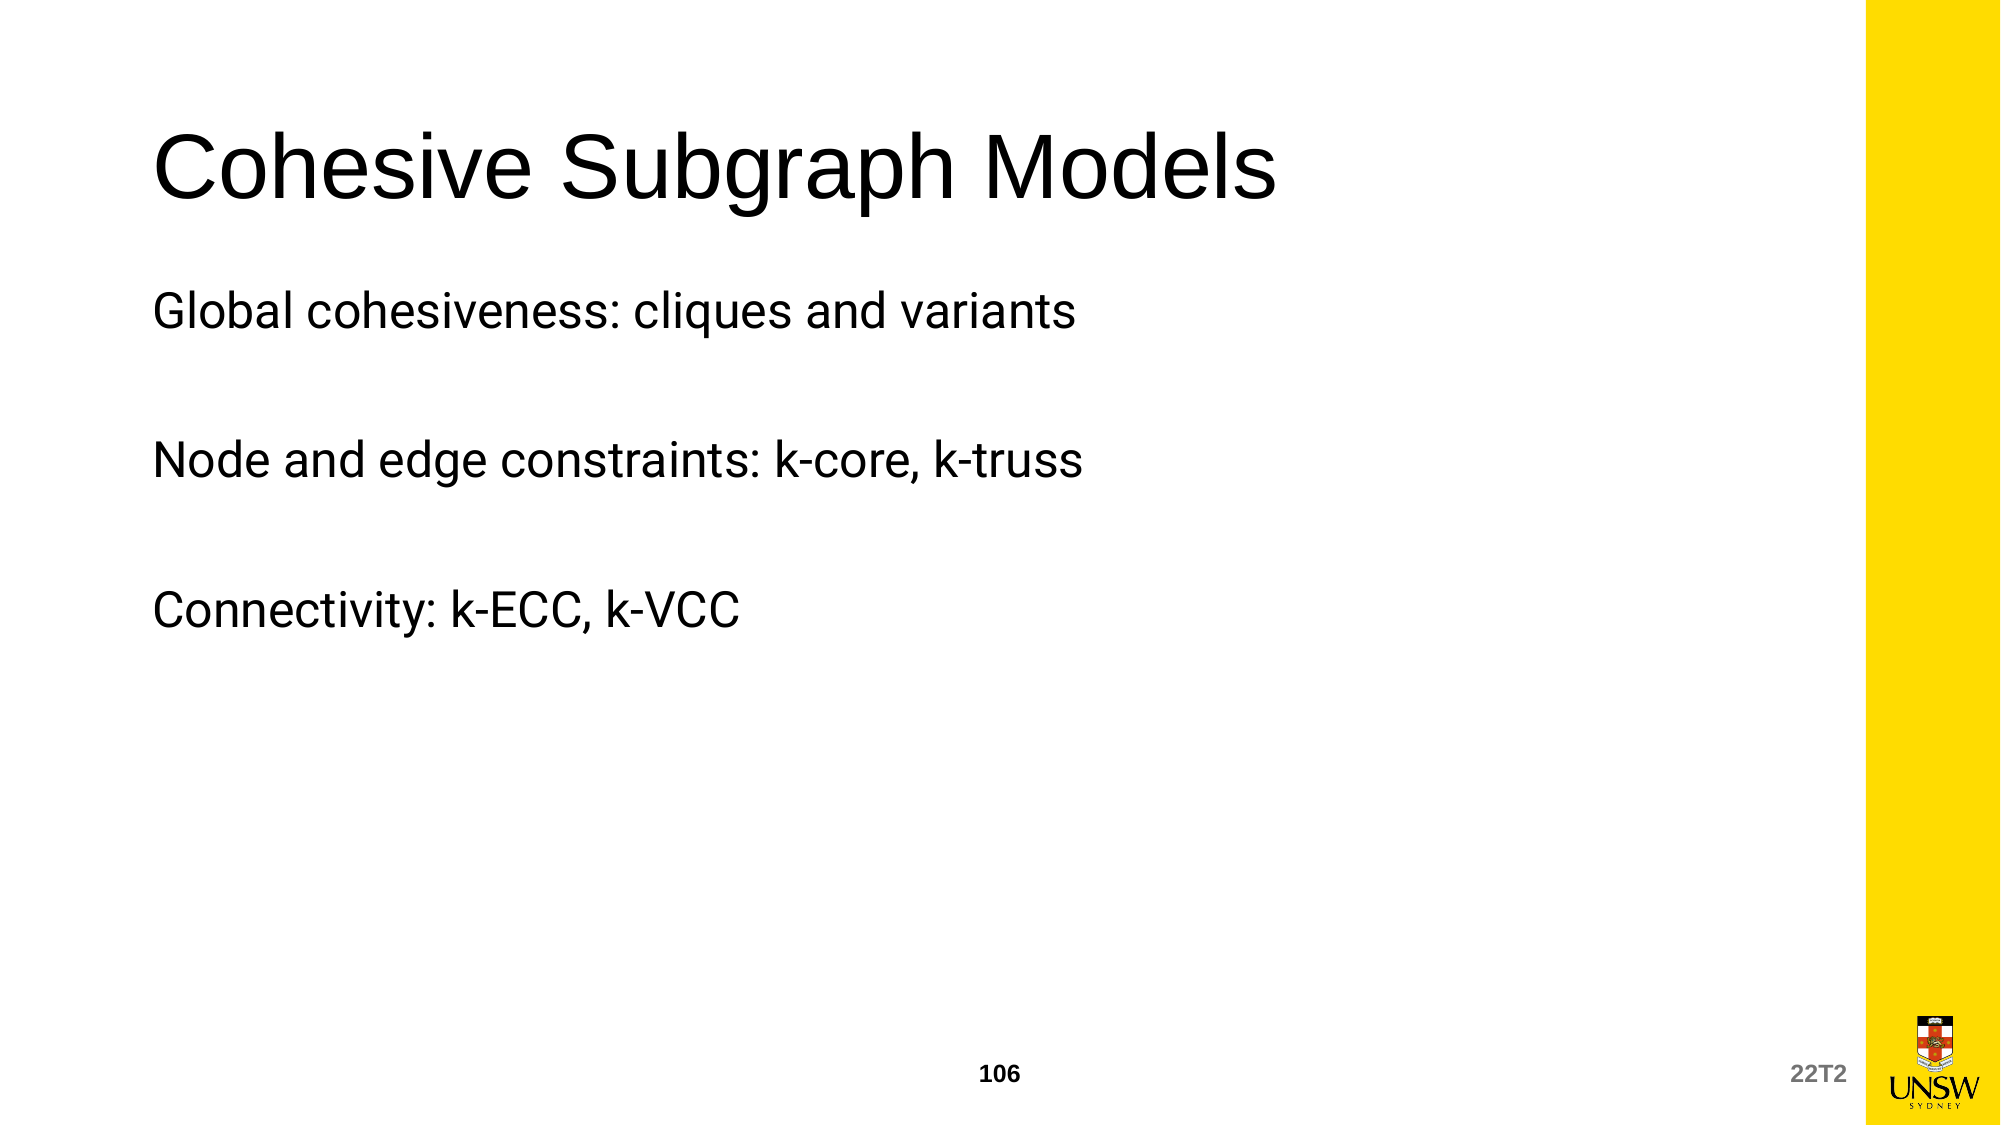

# Cohesive Subgraph Models
Global cohesiveness: cliques and variants

Node and edge constraints: k-core, k-truss

Connectivity: k-ECC, k-VCC
106
22T2